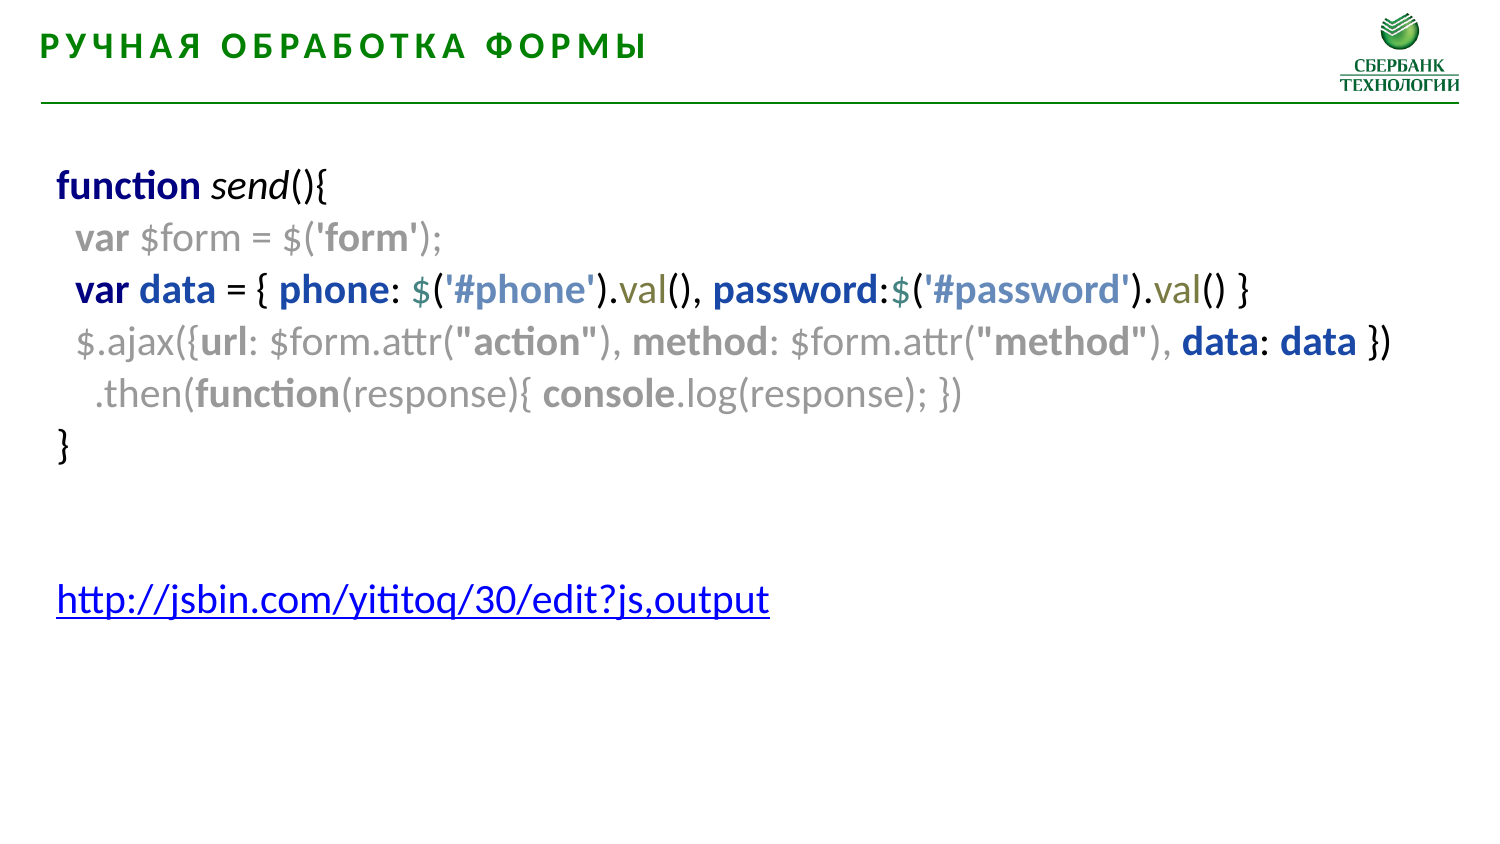

Ручная обработка формы
function send(){
  var $form = $('form');
  var data = { phone: $('#phone').val(), password:$('#password').val() }
  $.ajax({url: $form.attr("action"), method: $form.attr("method"), data: data })
    .then(function(response){ console.log(response); })
}

http://jsbin.com/yititoq/30/edit?js,output